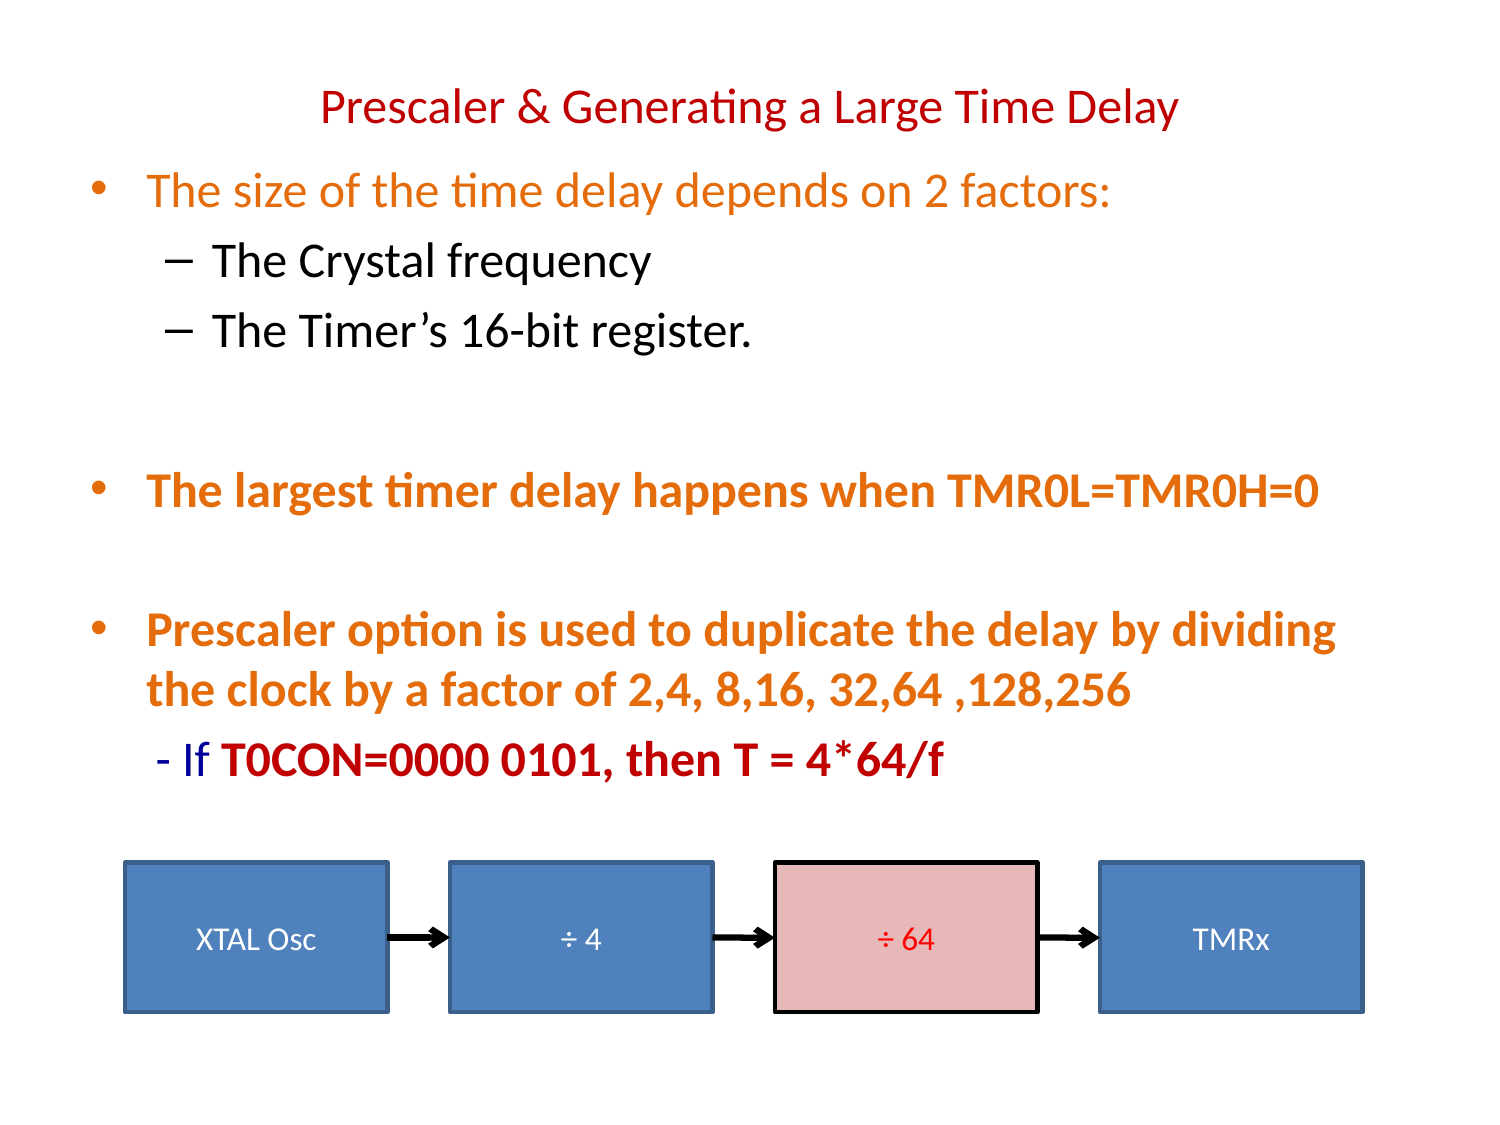

# Prescaler & Generating a Large Time Delay
The size of the time delay depends on 2 factors:
The Crystal frequency
The Timer’s 16-bit register.

The largest timer delay happens when TMR0L=TMR0H=0

Prescaler option is used to duplicate the delay by dividing the clock by a factor of 2,4, 8,16, 32,64 ,128,256
- If T0CON=0000 0101, then T = 4*64/f

XTAL Osc
÷ 4
÷ 64
TMRx